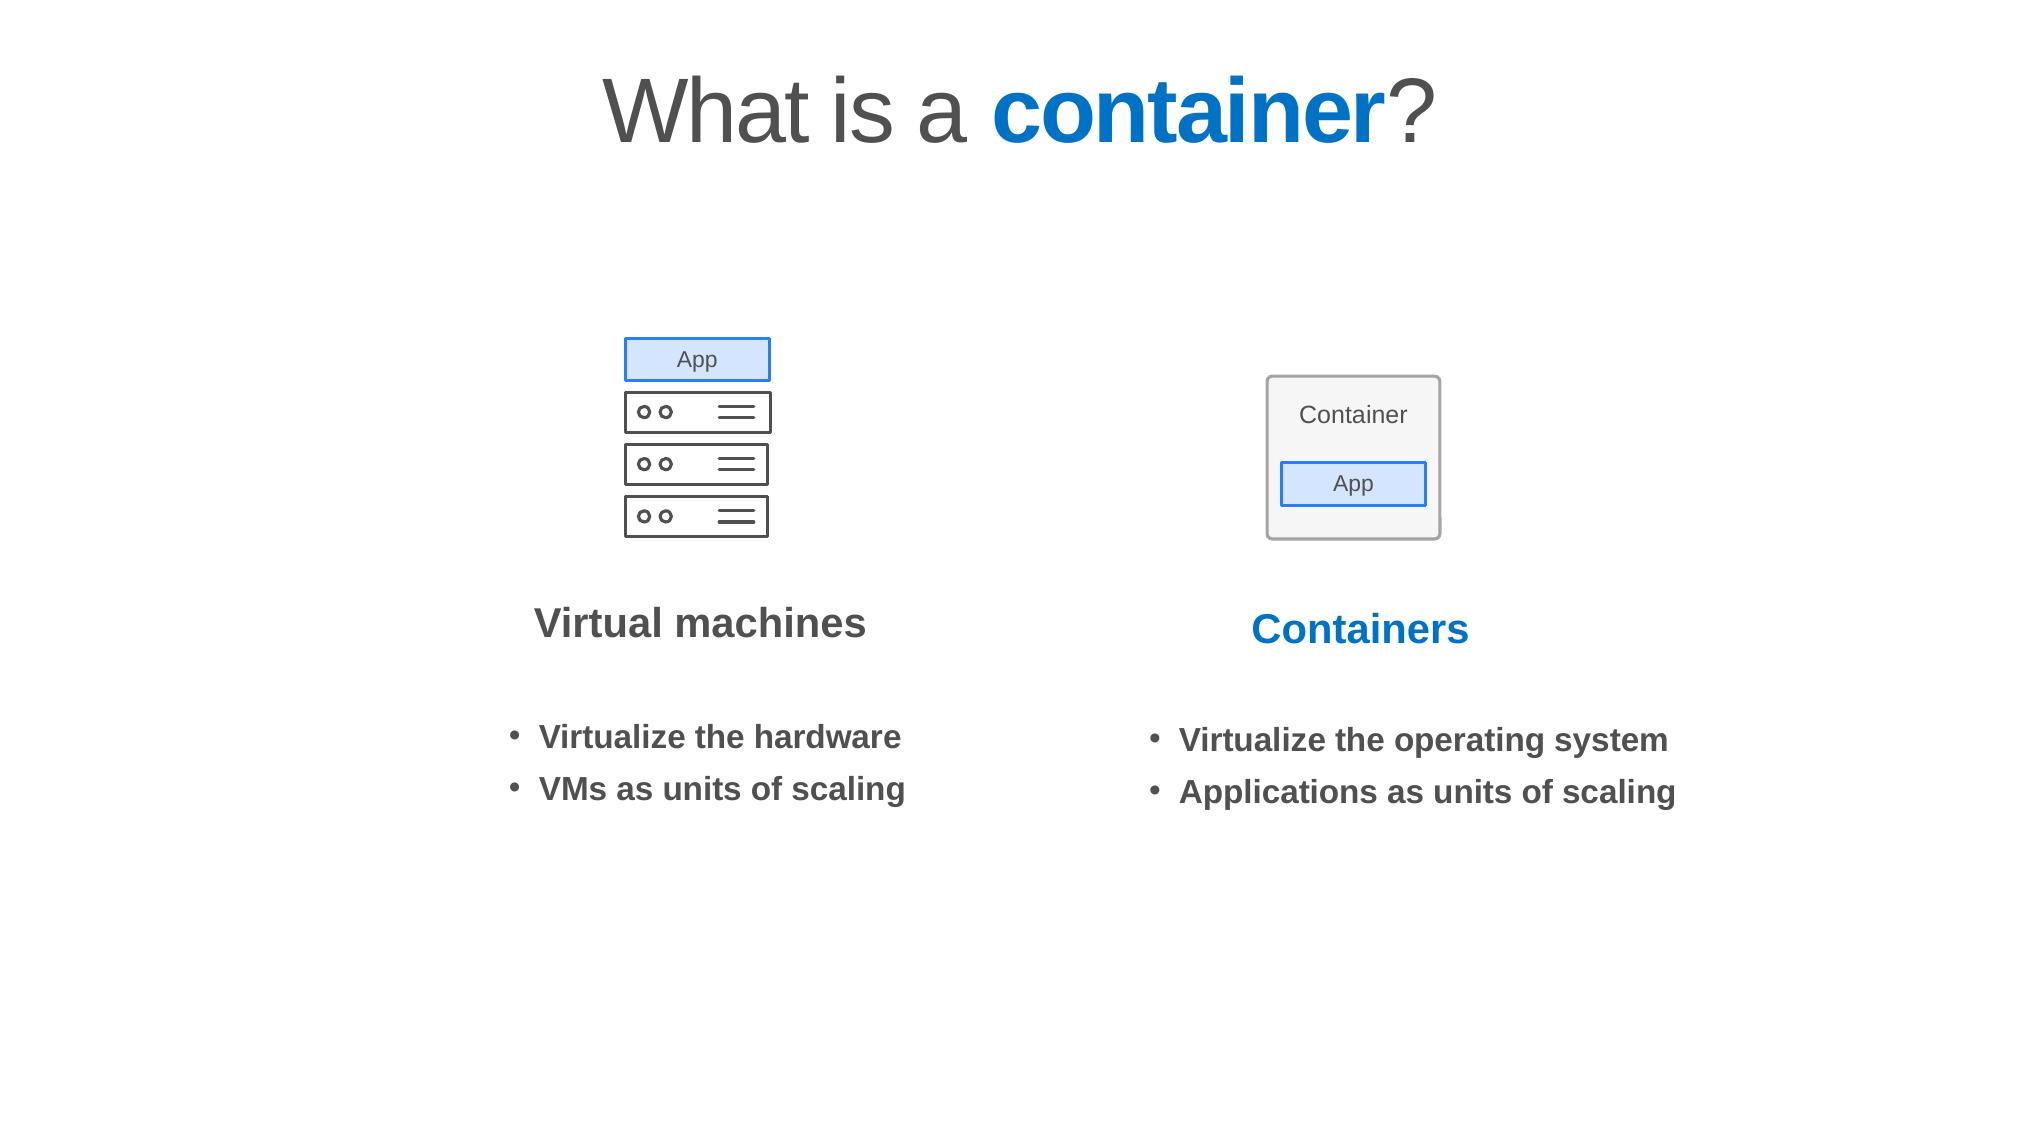

What is a container?
App

Container
App
Virtual machines
Containers
Virtualize the hardware
VMs as units of scaling
Virtualize the operating system
Applications as units of scaling